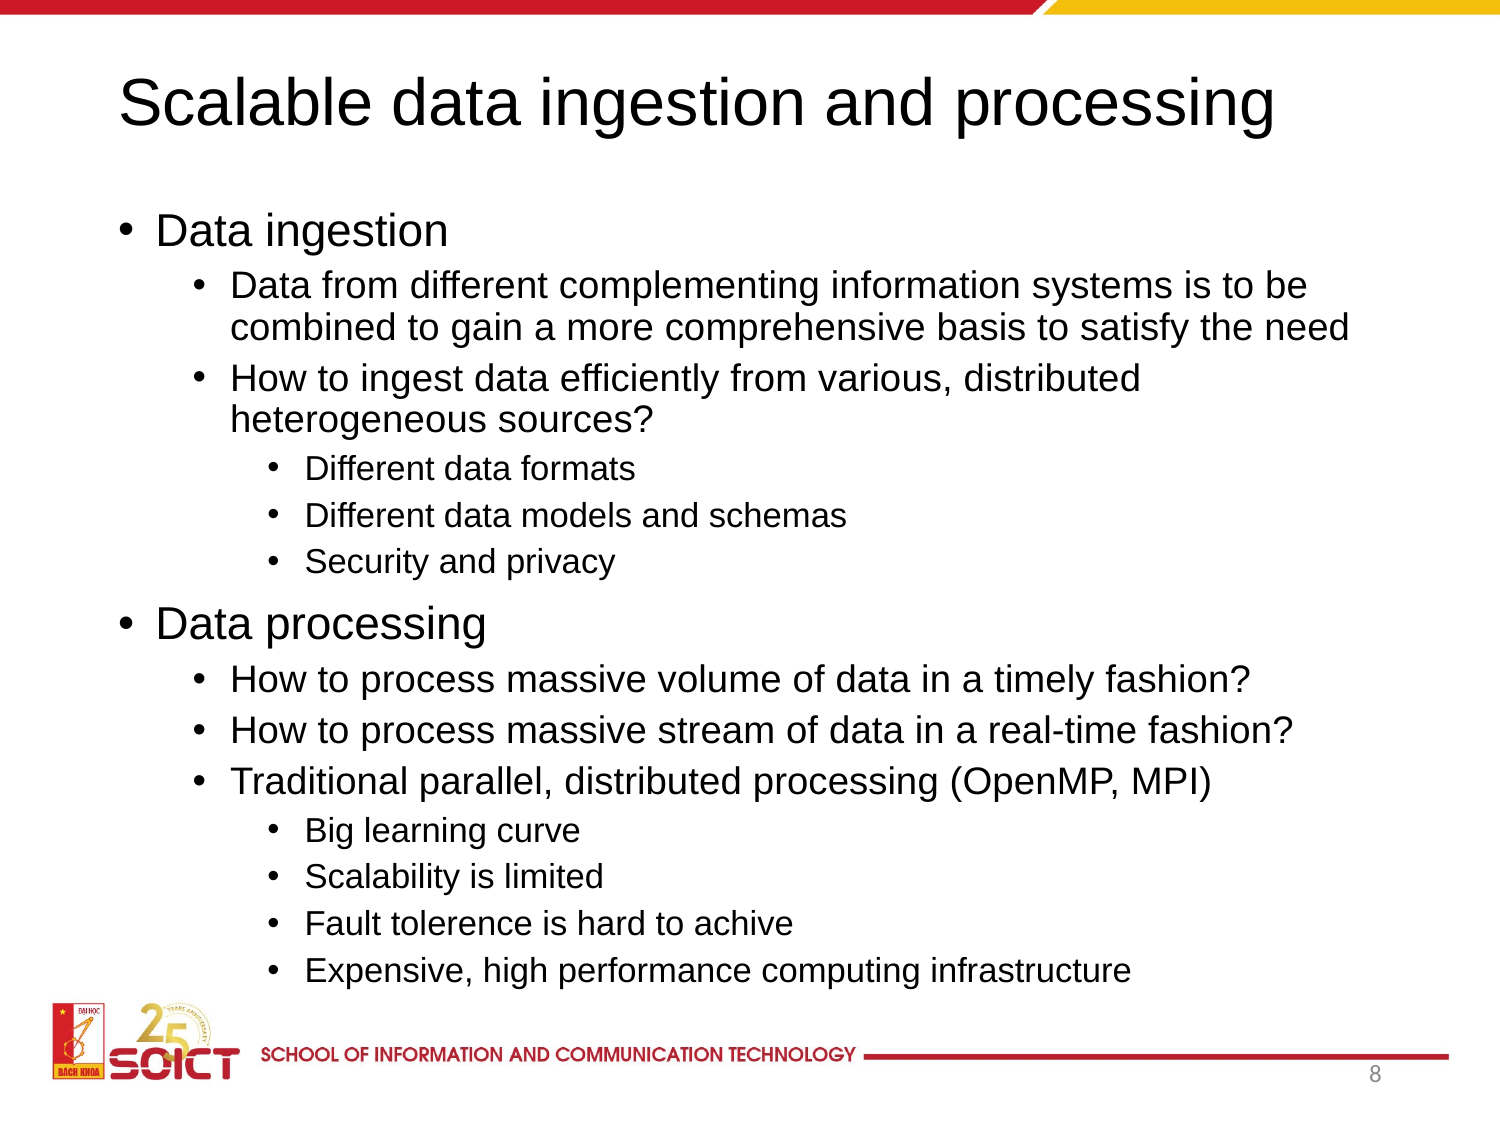

# Scalable data ingestion and processing
Data ingestion
Data from different complementing information systems is to be combined to gain a more comprehensive basis to satisfy the need
How to ingest data efficiently from various, distributed heterogeneous sources?
Different data formats
Different data models and schemas
Security and privacy
Data processing
How to process massive volume of data in a timely fashion?
How to process massive stream of data in a real-time fashion?
Traditional parallel, distributed processing (OpenMP, MPI)
Big learning curve
Scalability is limited
Fault tolerence is hard to achive
Expensive, high performance computing infrastructure

8